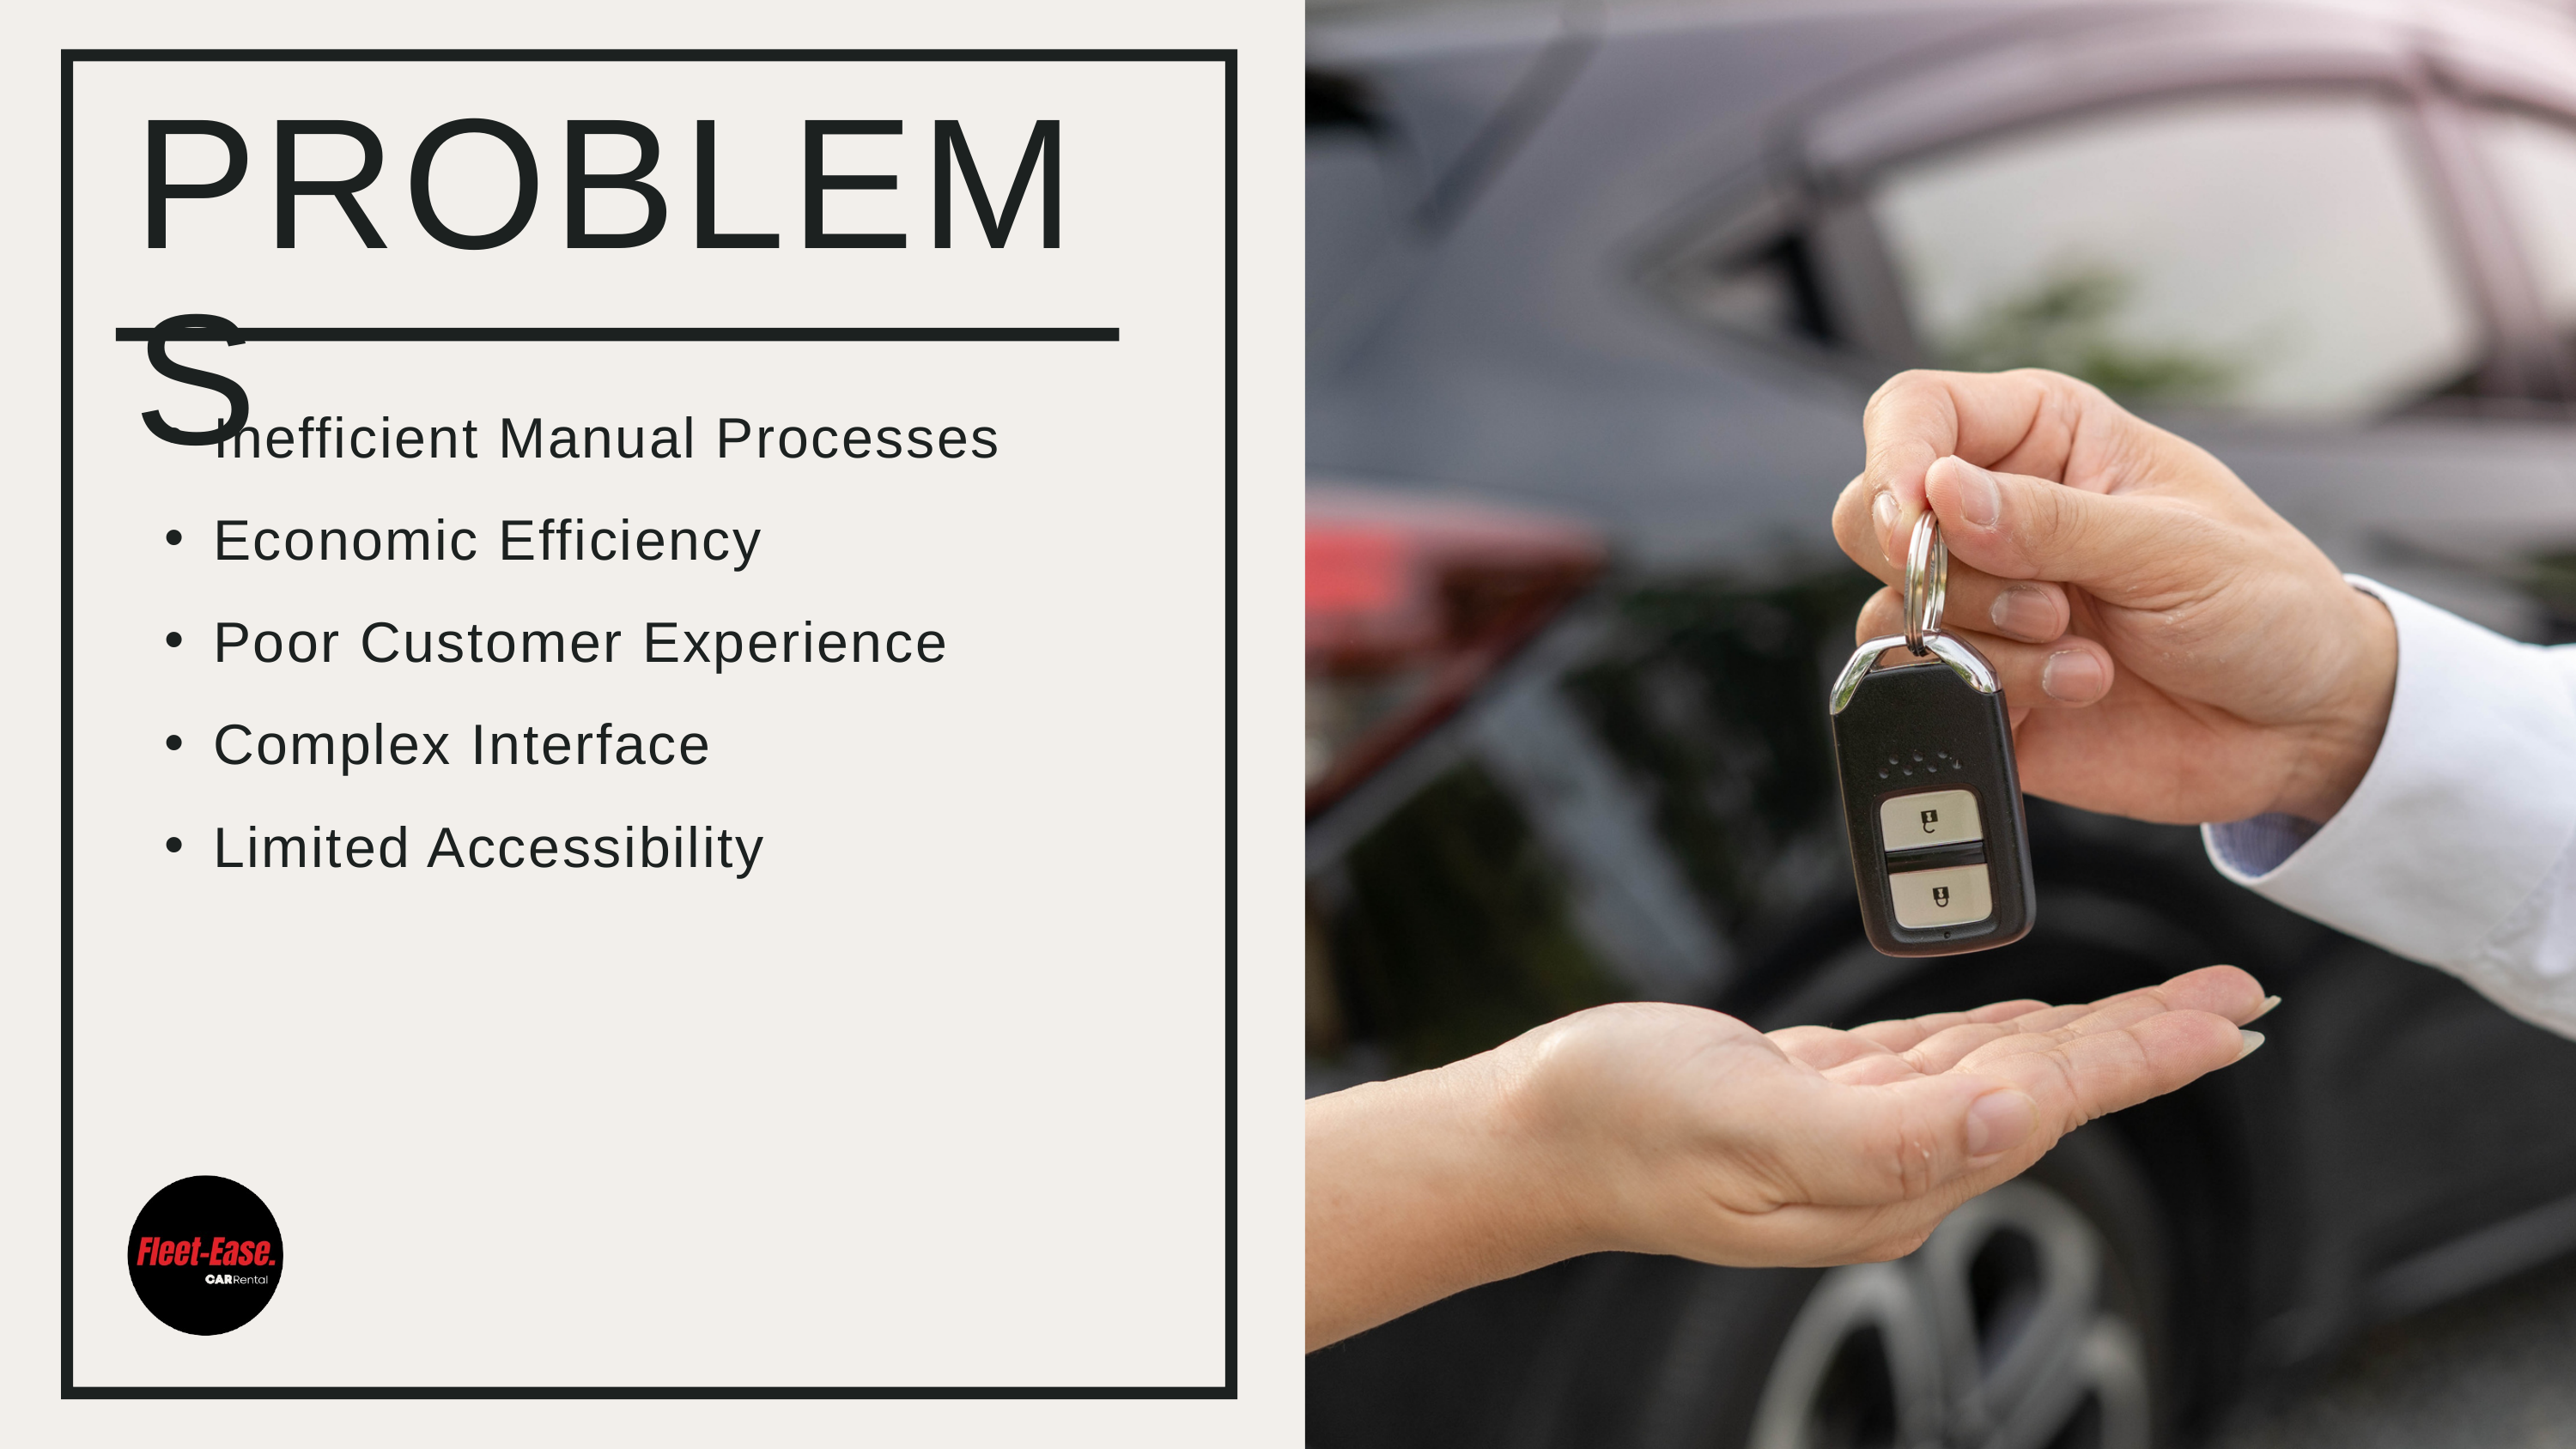

PROBLEMS

Inefficient Manual Processes​
Economic Efficiency​
Poor Customer Experience
Complex Interface
Limited Accessibility